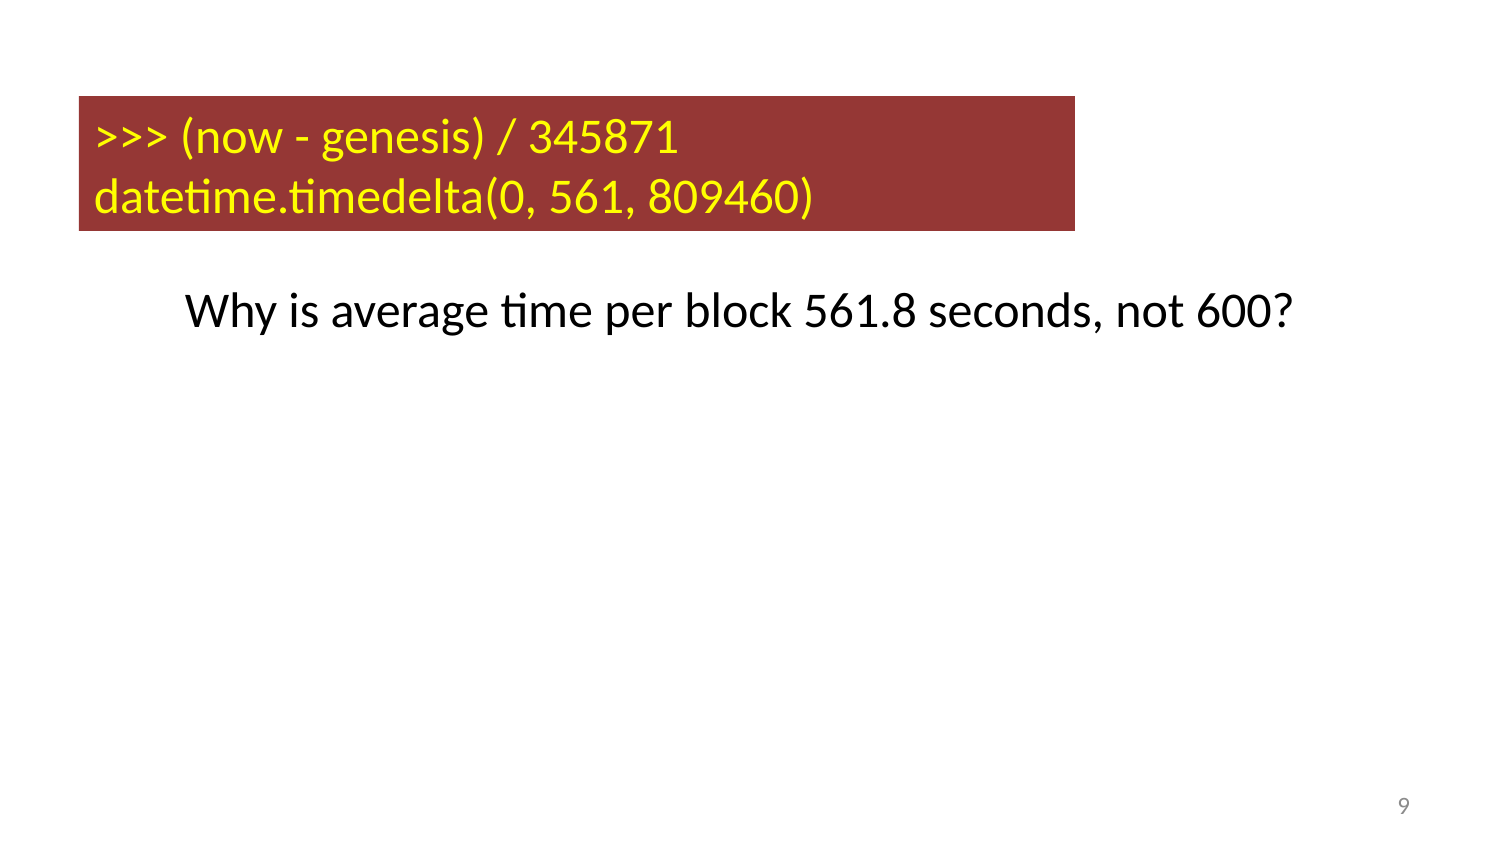

>>> (now - genesis) / 345871
datetime.timedelta(0, 561, 809460)
Why is average time per block 561.8 seconds, not 600?
9